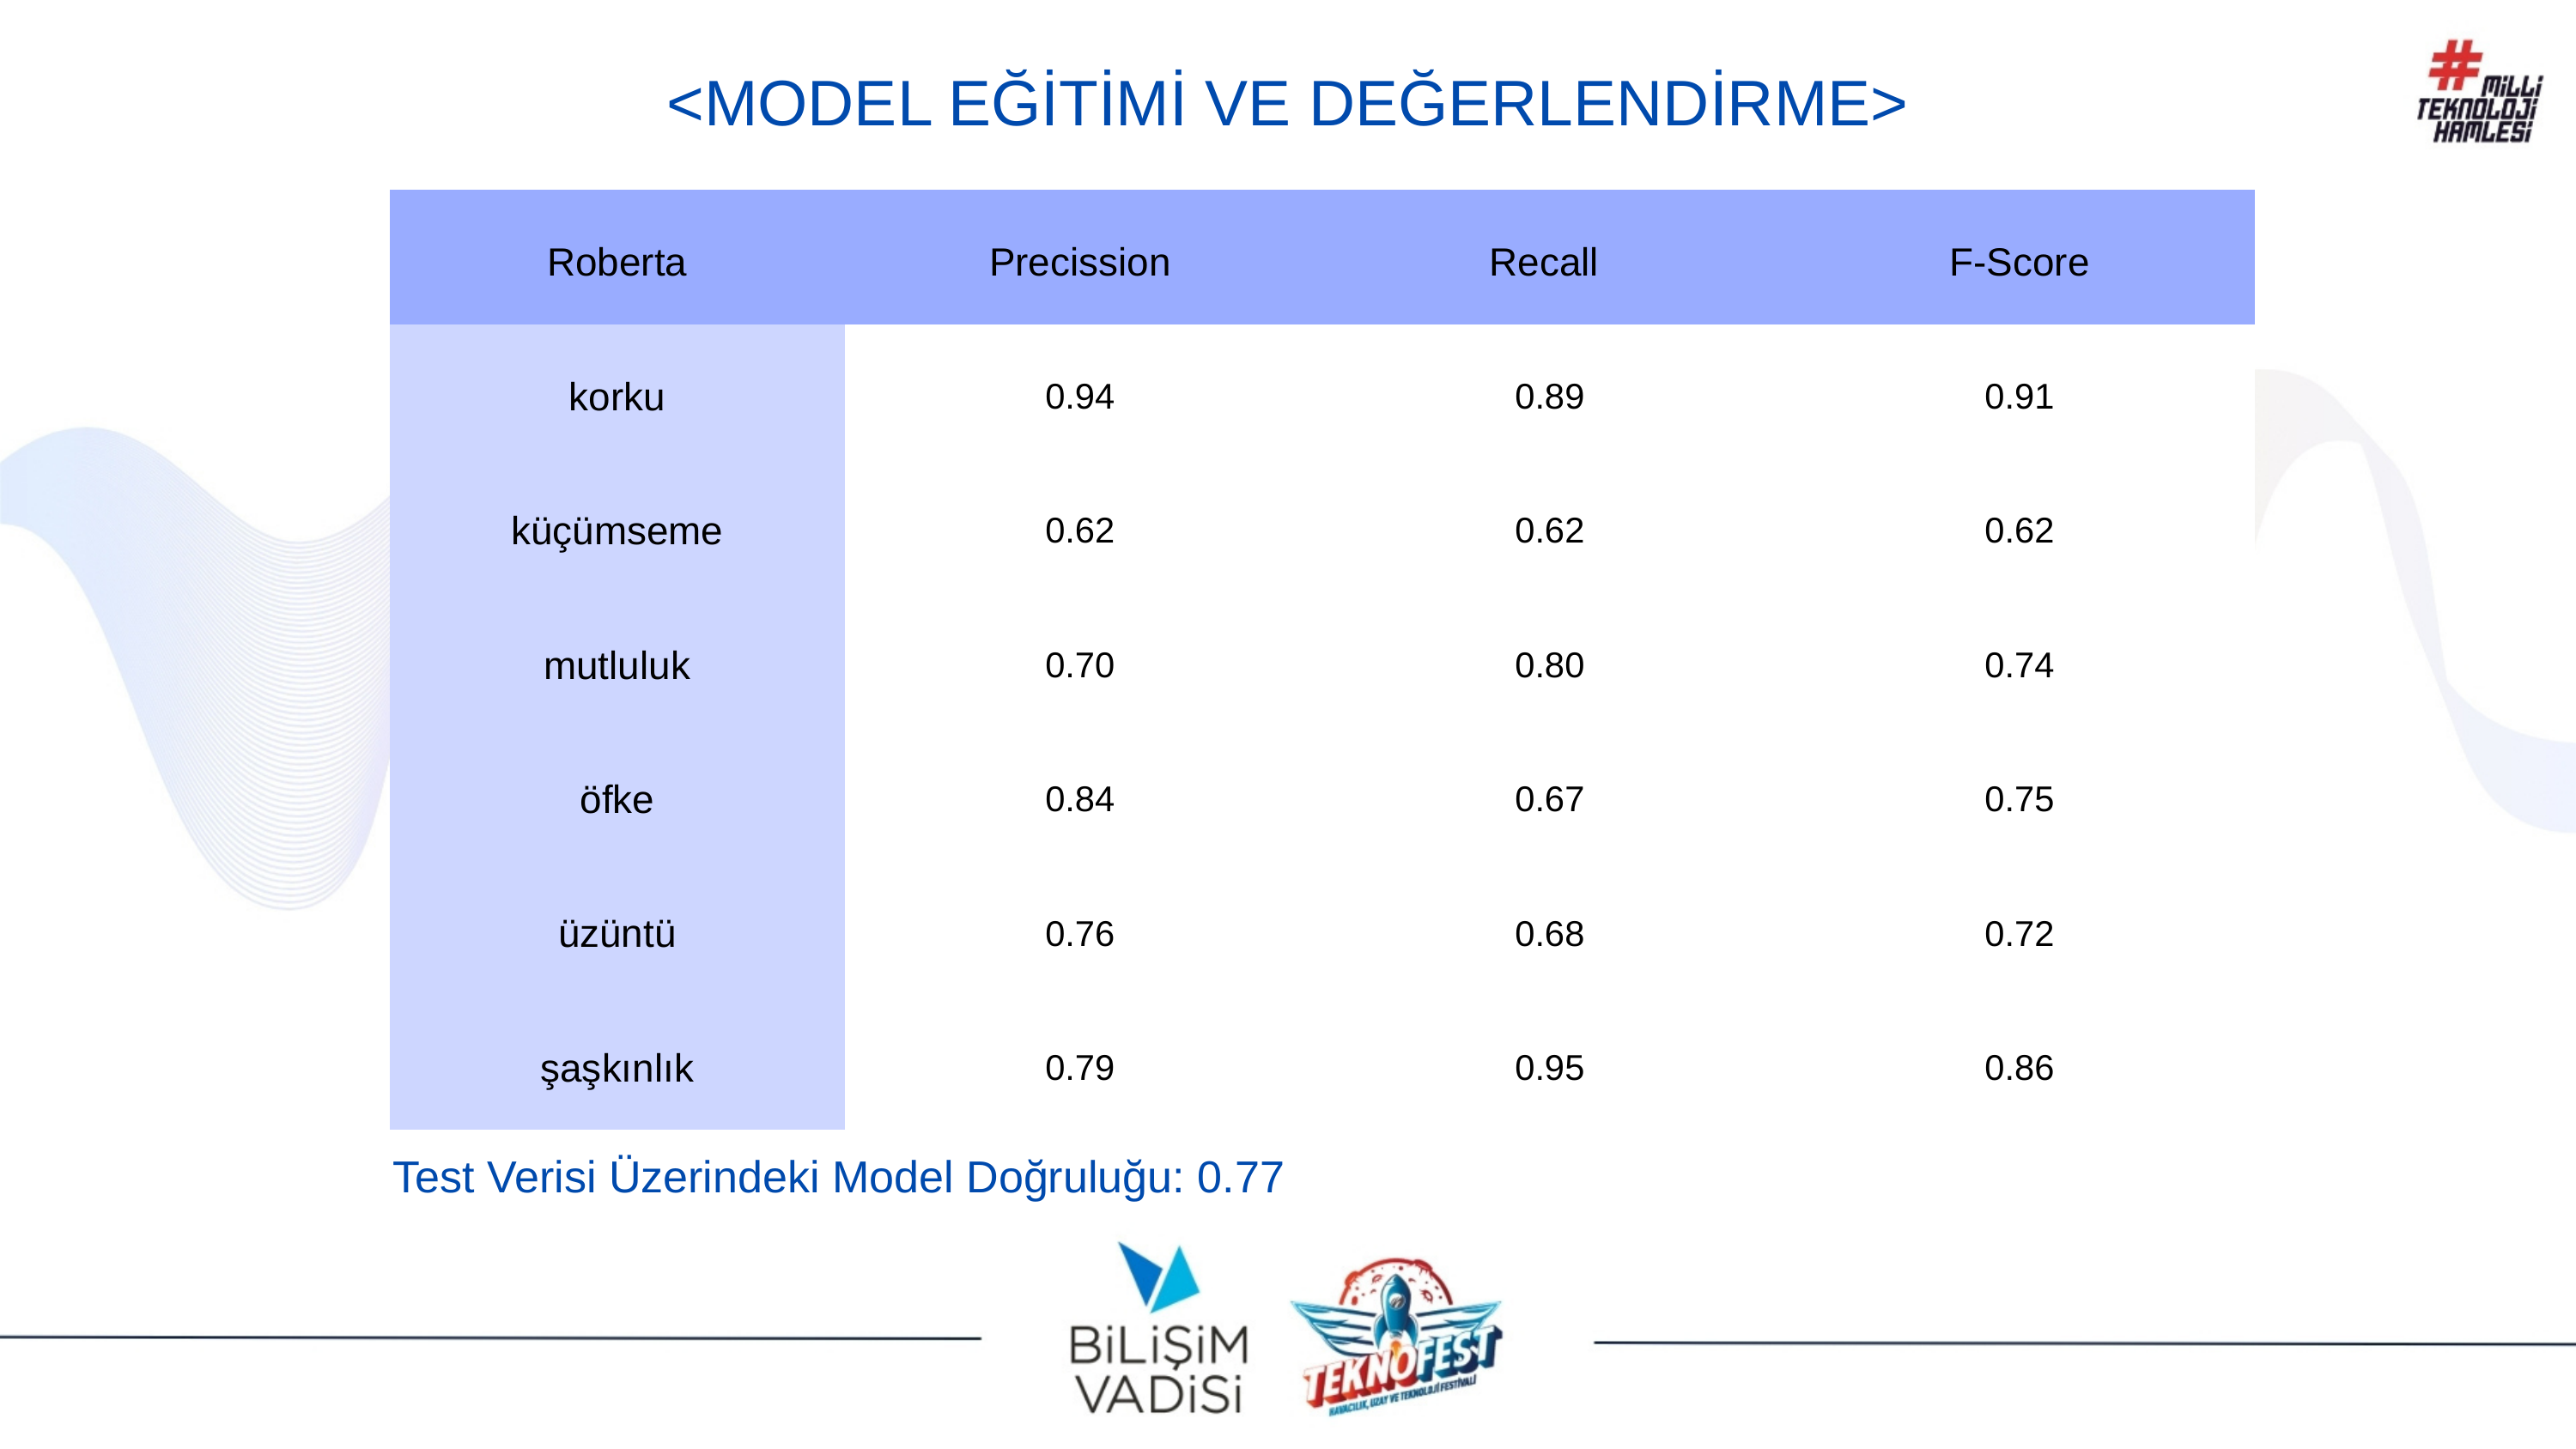

<MODEL EĞİTİMİ VE DEĞERLENDİRME>
| Roberta | Precission | Recall | F-Score |
| --- | --- | --- | --- |
| korku | 0.94 | 0.89 | 0.91 |
| küçümseme | 0.62 | 0.62 | 0.62 |
| mutluluk | 0.70 | 0.80 | 0.74 |
| öfke | 0.84 | 0.67 | 0.75 |
| üzüntü | 0.76 | 0.68 | 0.72 |
| şaşkınlık | 0.79 | 0.95 | 0.86 |
Test Verisi Üzerindeki Model Doğruluğu: 0.77